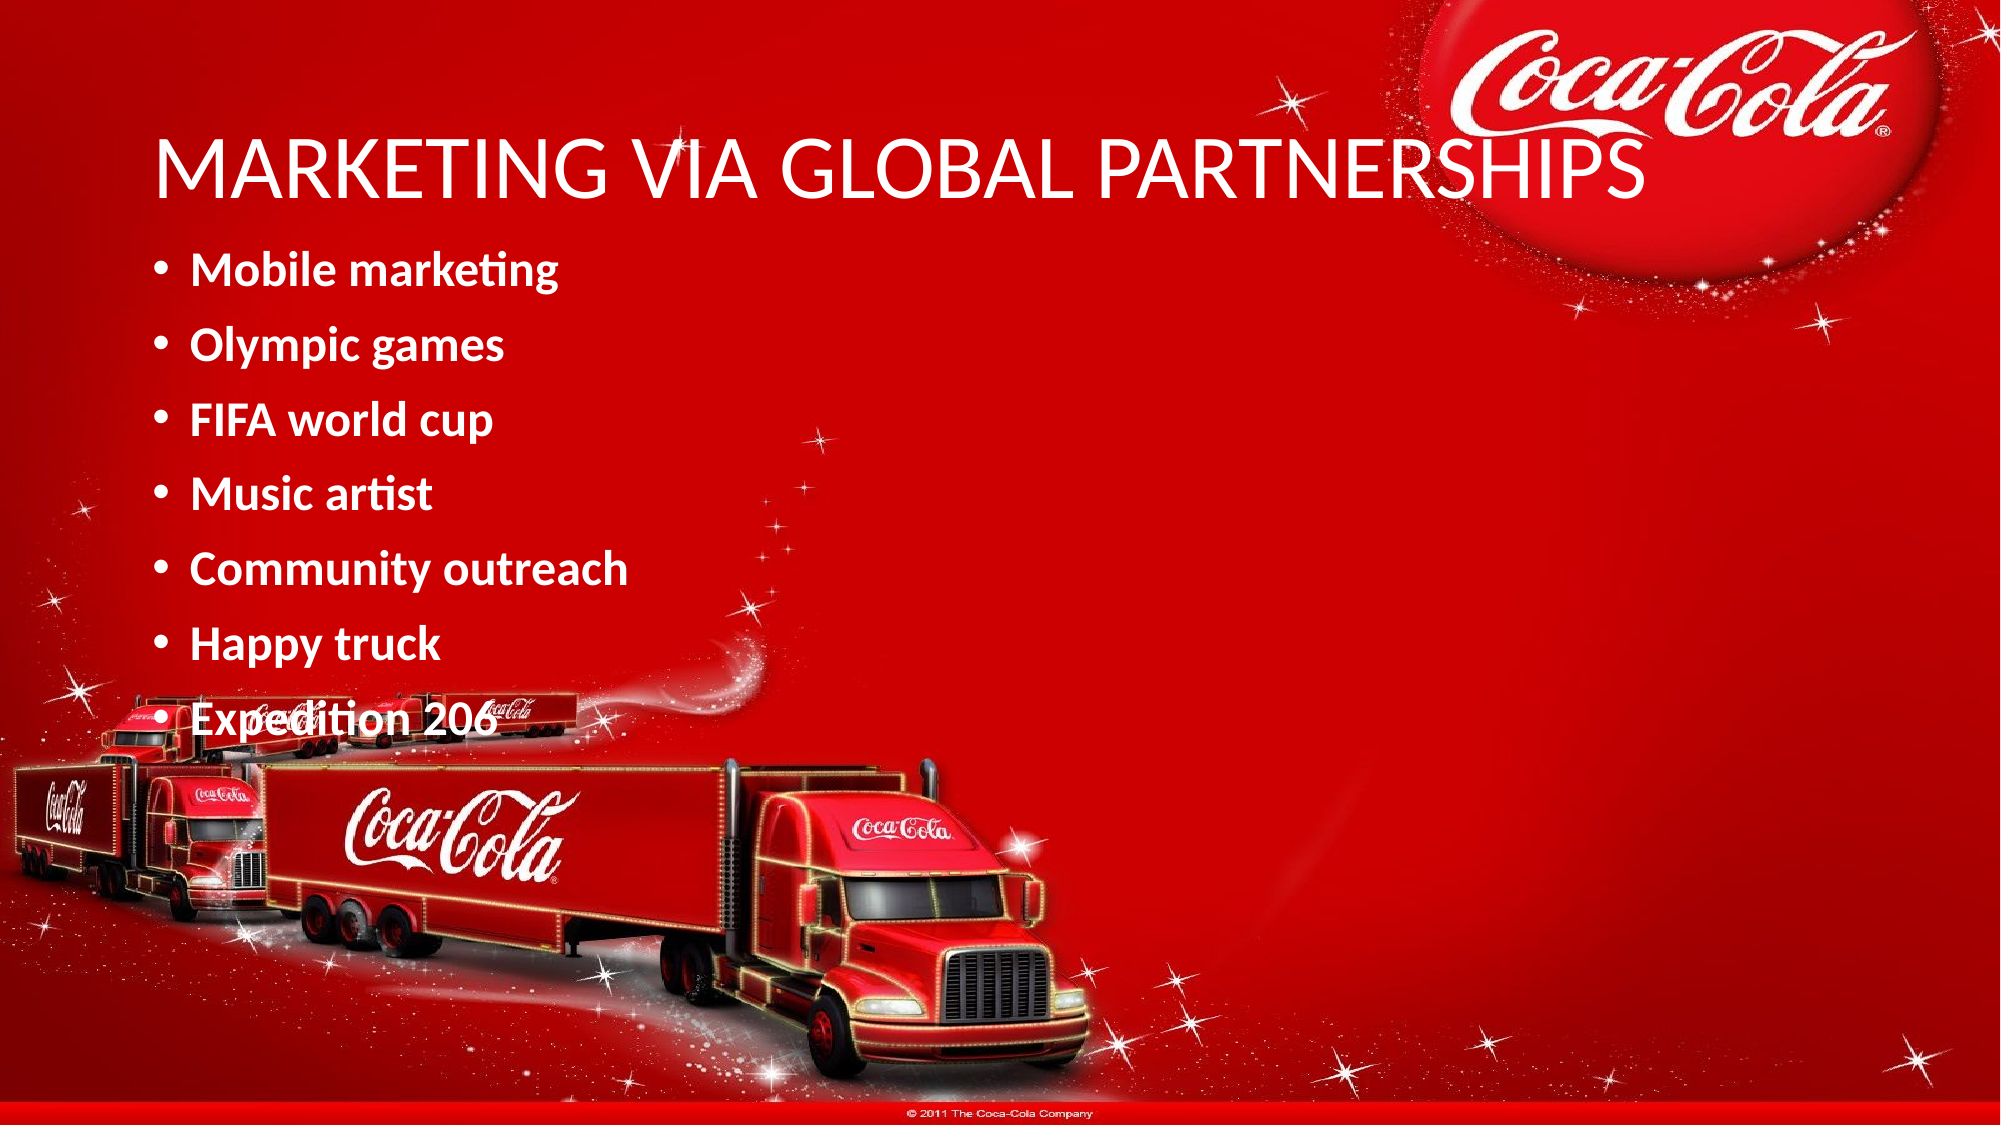

# MARKETING VIA GLOBAL PARTNERSHIPS
Mobile marketing
Olympic games
FIFA world cup
Music artist
Community outreach
Happy truck
Expedition 206